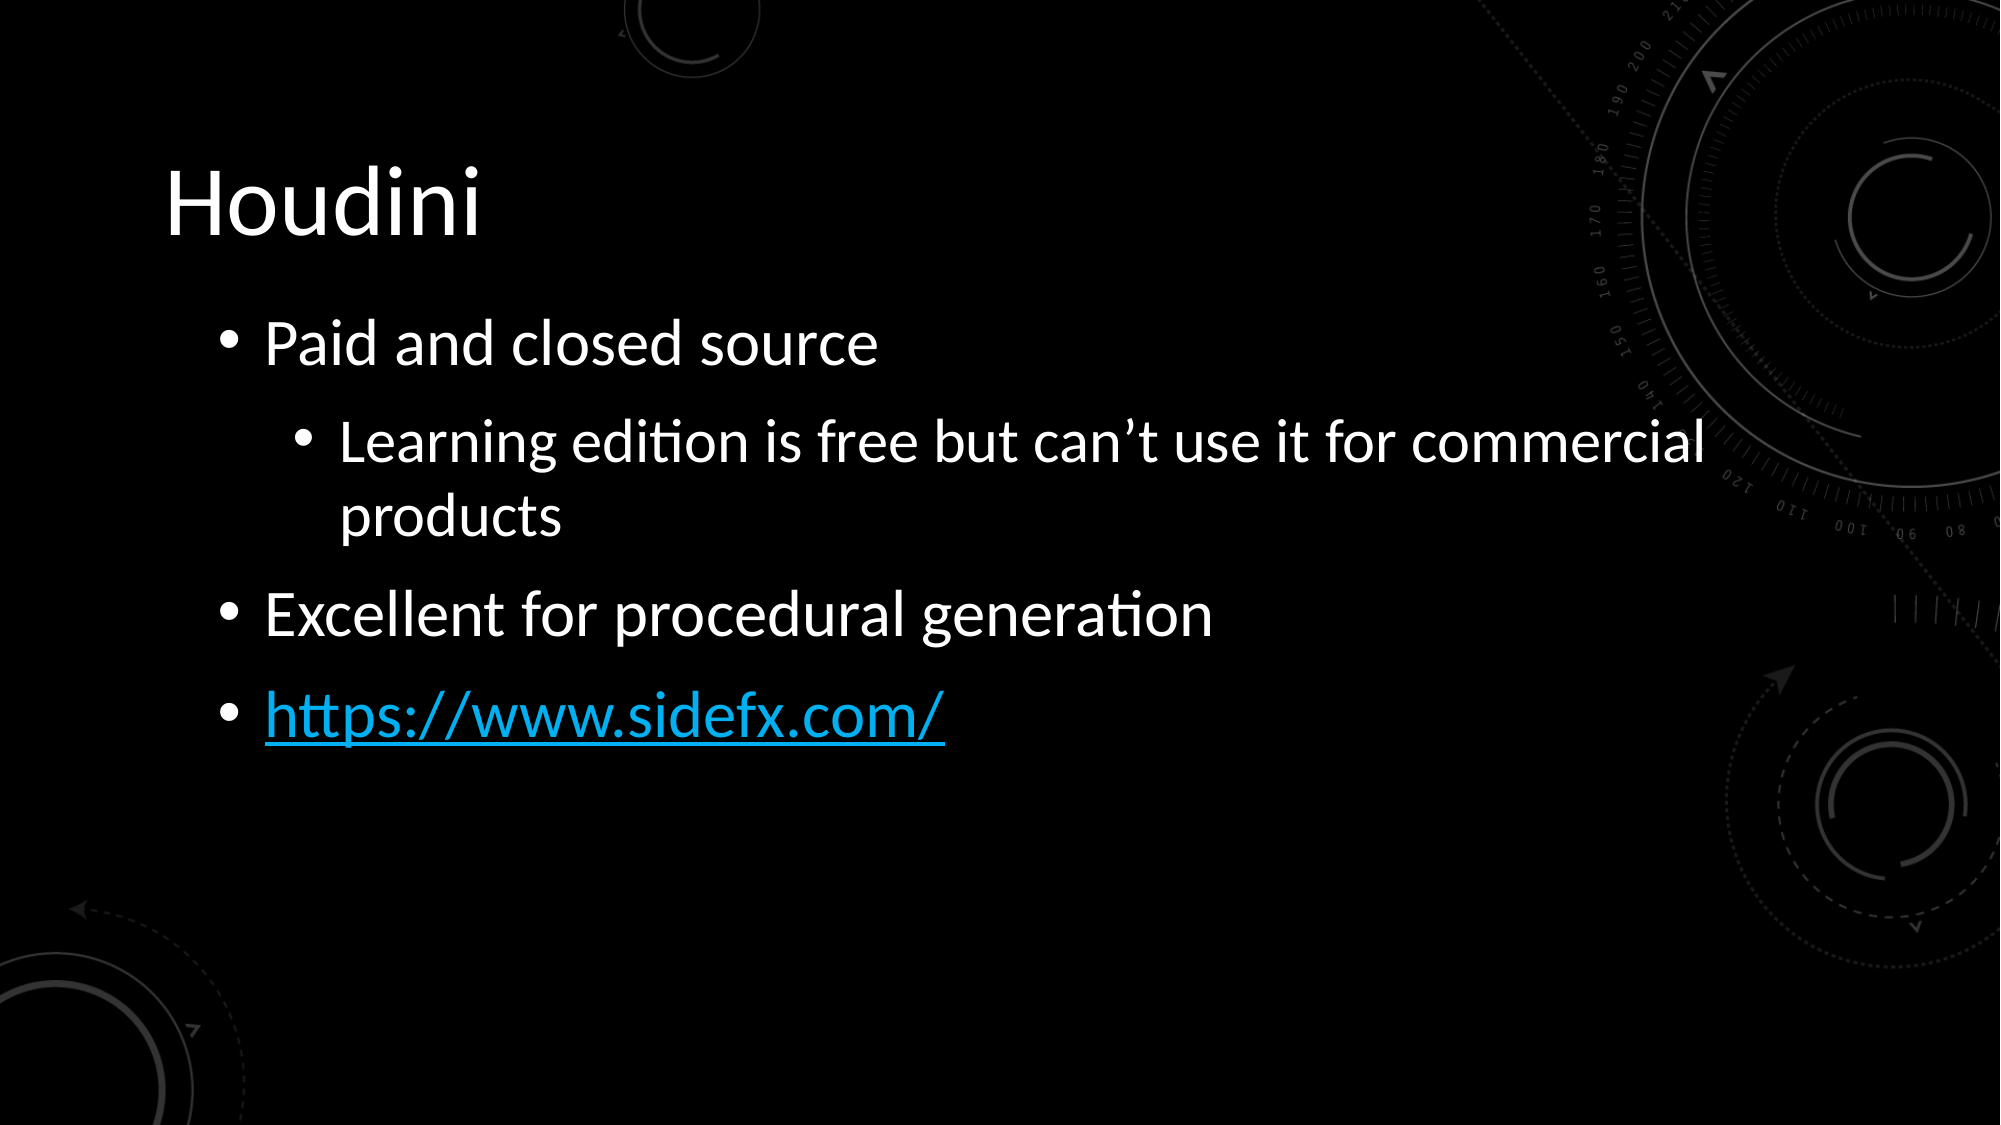

# Houdini
Paid and closed source
Learning edition is free but can’t use it for commercial products
Excellent for procedural generation
https://www.sidefx.com/